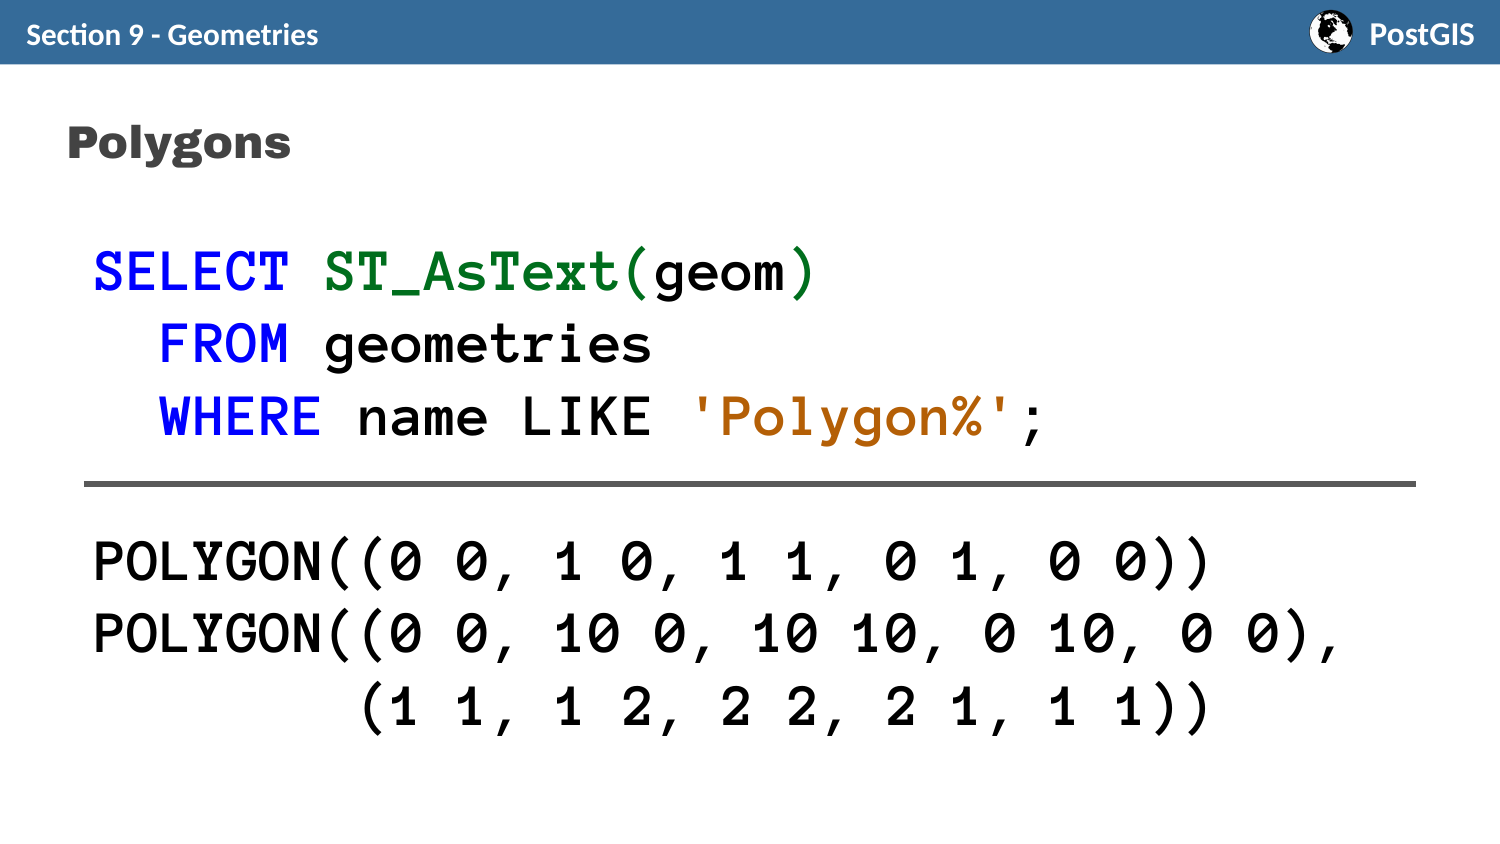

Section 9 - Geometries
# Polygons

SELECT ST_AsText(geom)
  FROM geometries
  WHERE name LIKE 'Polygon%';

POLYGON((0 0, 1 0, 1 1, 0 1, 0 0))
POLYGON((0 0, 10 0, 10 10, 0 10, 0 0),
        (1 1, 1 2, 2 2, 2 1, 1 1))